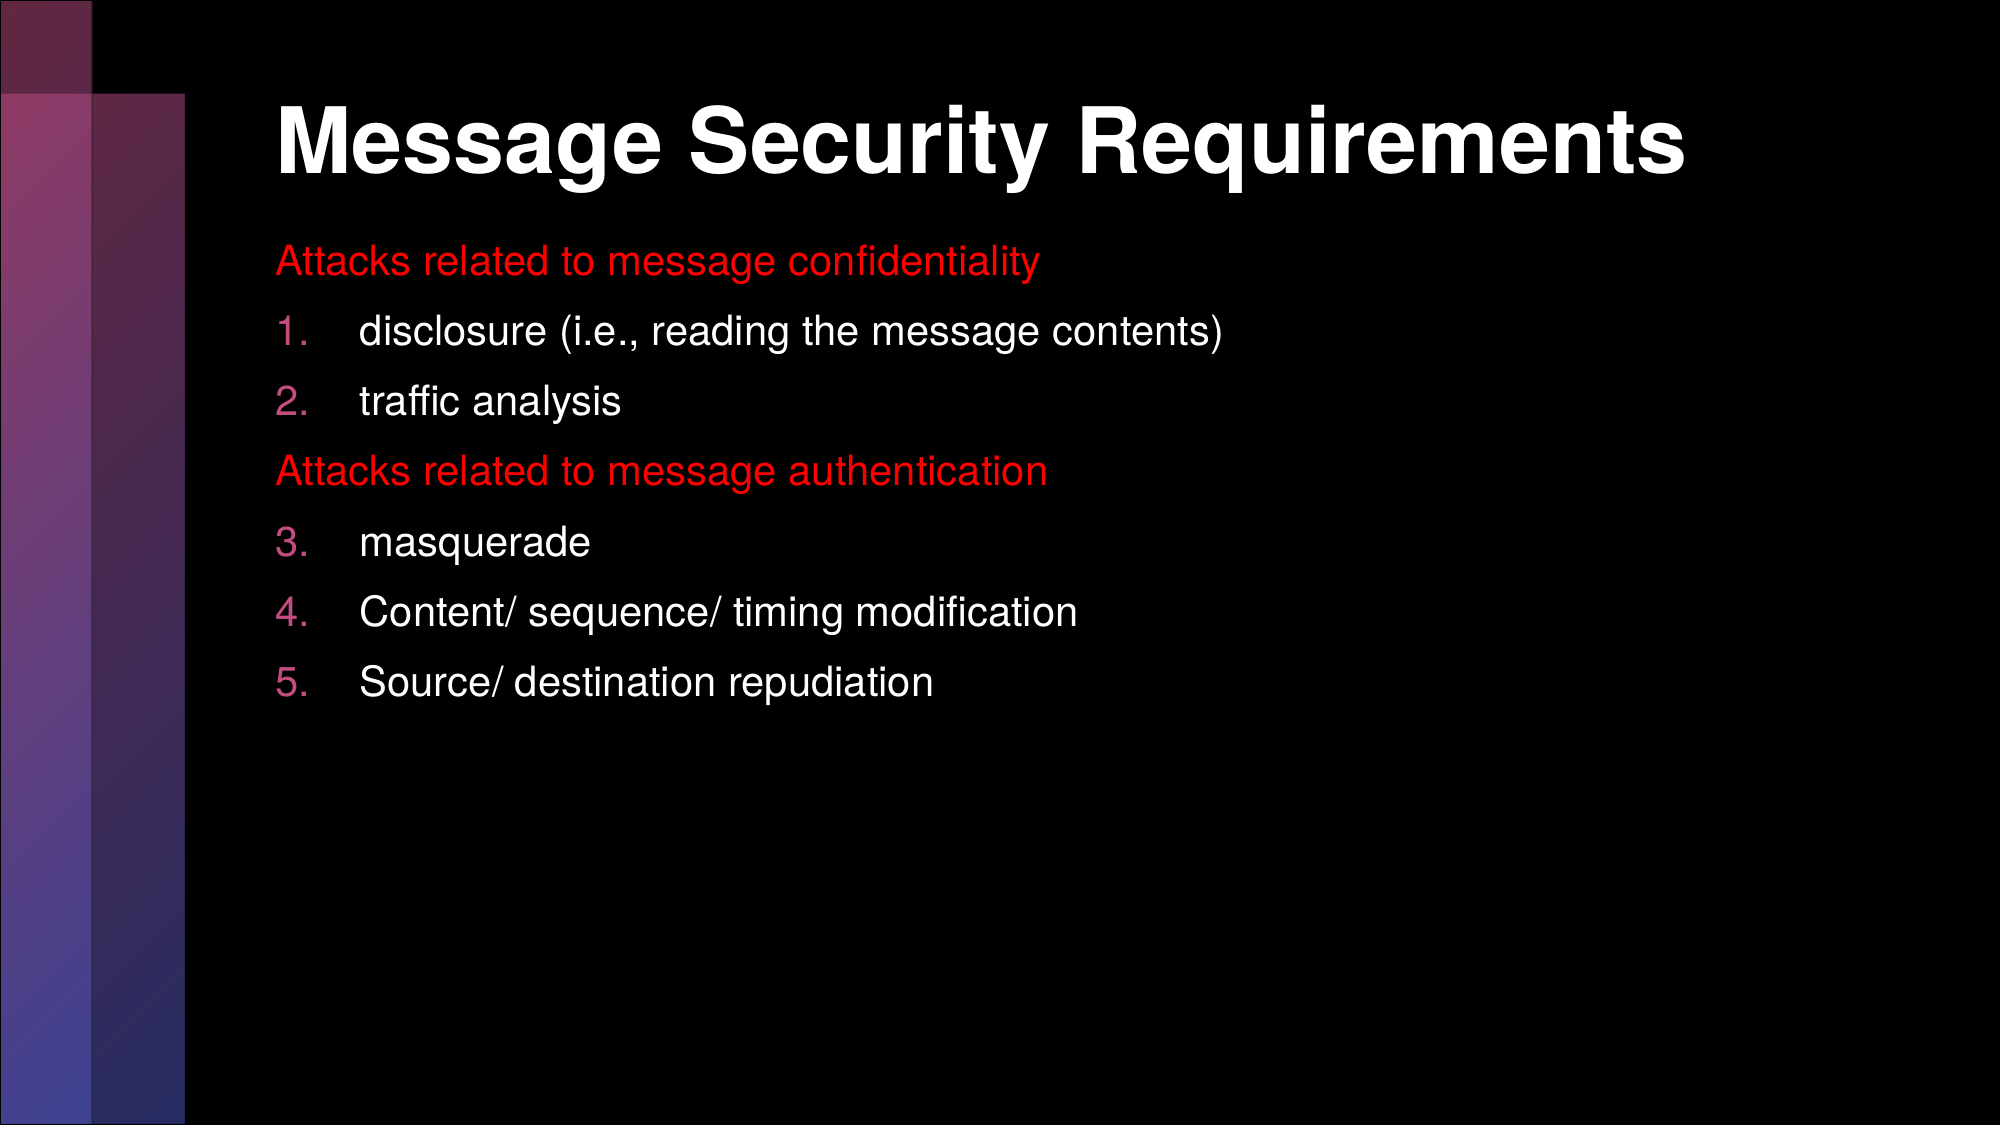

# Message Security Requirements
Attacks related to message confidentiality
disclosure (i.e., reading the message contents)
traffic analysis
Attacks related to message authentication
masquerade
Content/ sequence/ timing modification
Source/ destination repudiation